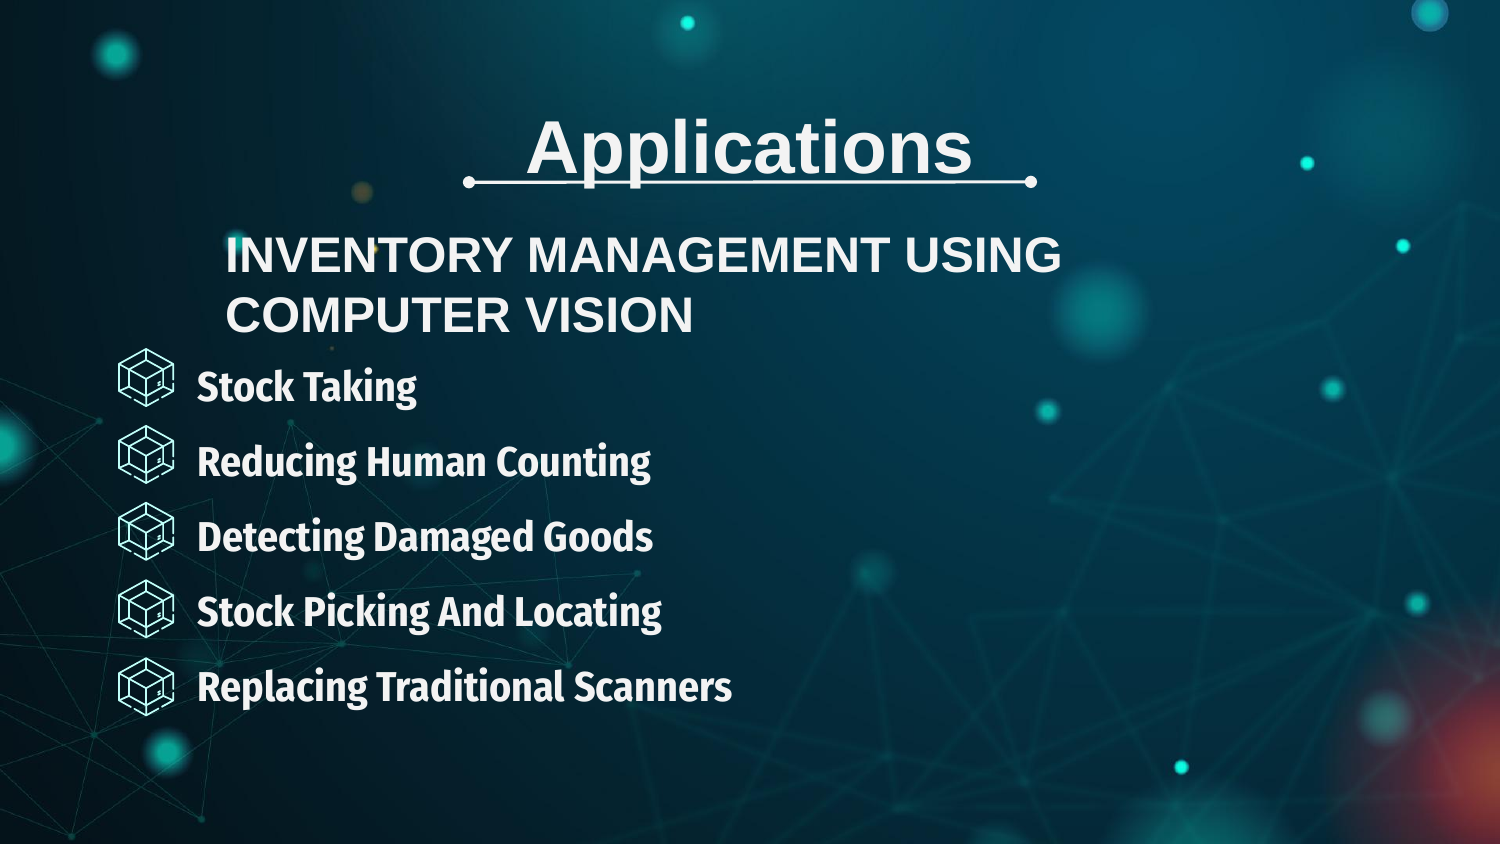

# Applications
INVENTORY MANAGEMENT USING COMPUTER VISION
 Stock Taking
 Reducing Human Counting
 Detecting Damaged Goods
 Stock Picking And Locating
 Replacing Traditional Scanners